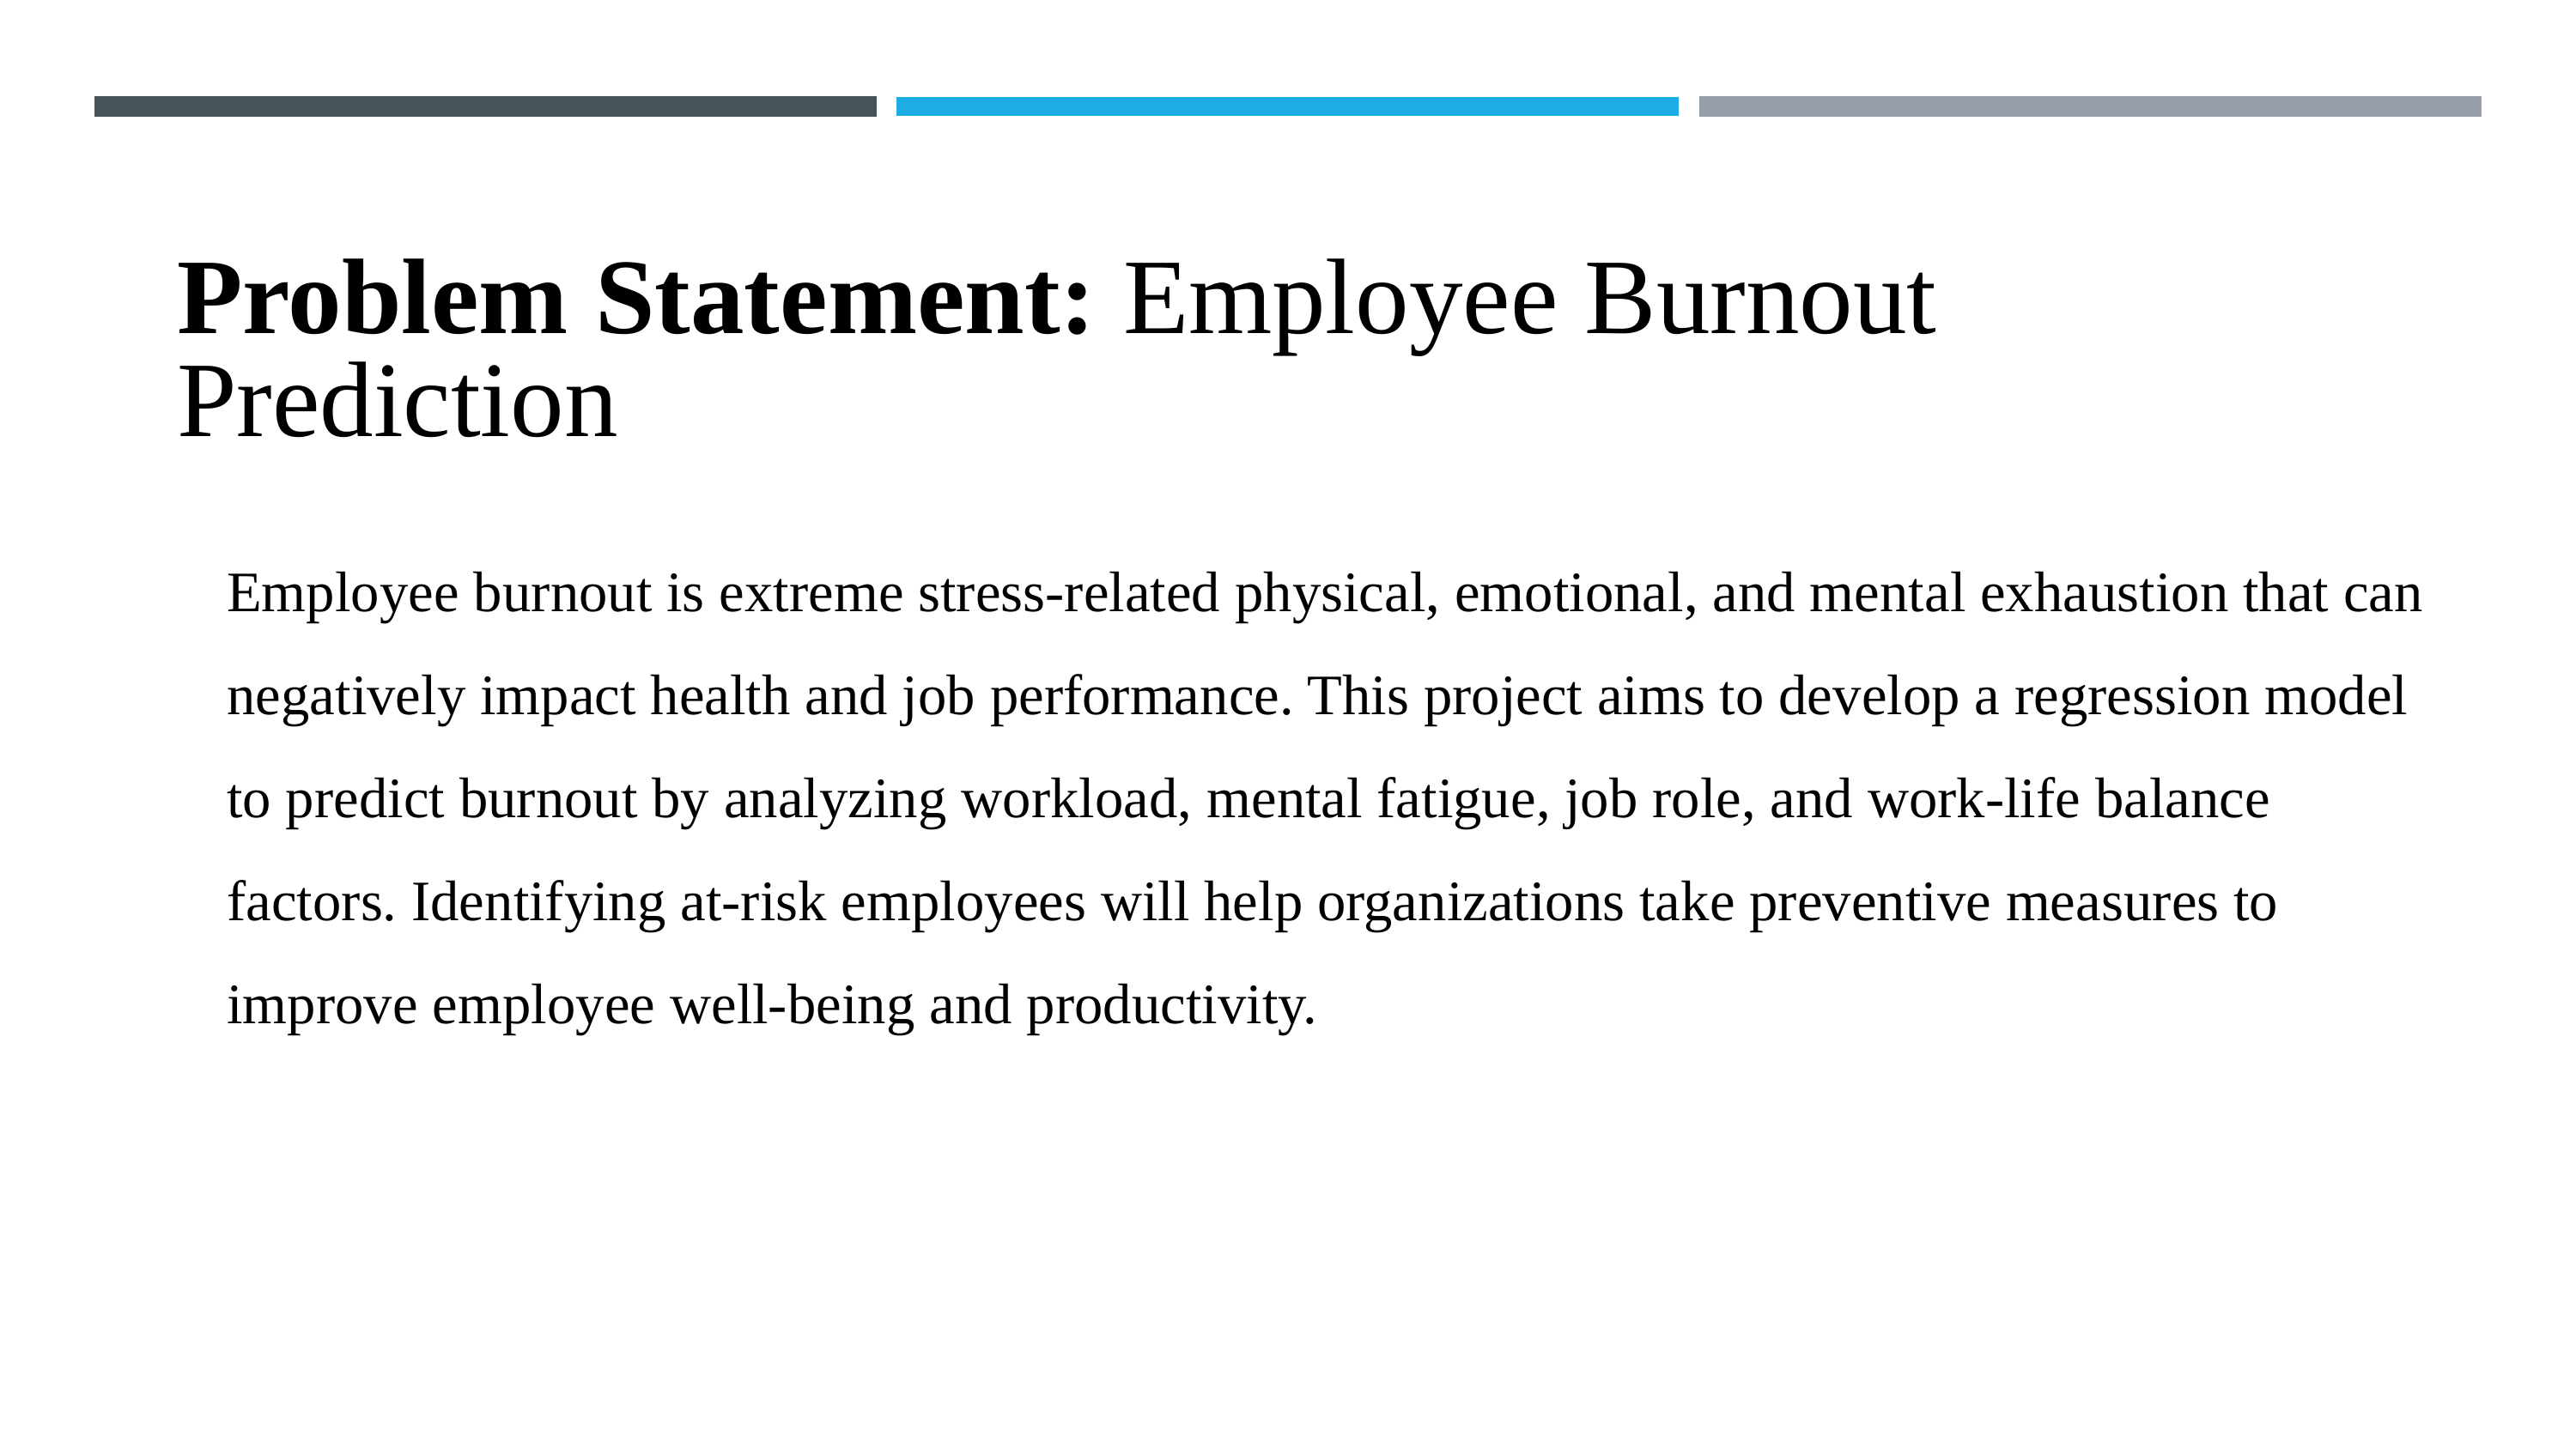

Problem Statement: Employee Burnout Prediction
Employee burnout is extreme stress-related physical, emotional, and mental exhaustion that can negatively impact health and job performance. This project aims to develop a regression model to predict burnout by analyzing workload, mental fatigue, job role, and work-life balance factors. Identifying at-risk employees will help organizations take preventive measures to improve employee well-being and productivity.